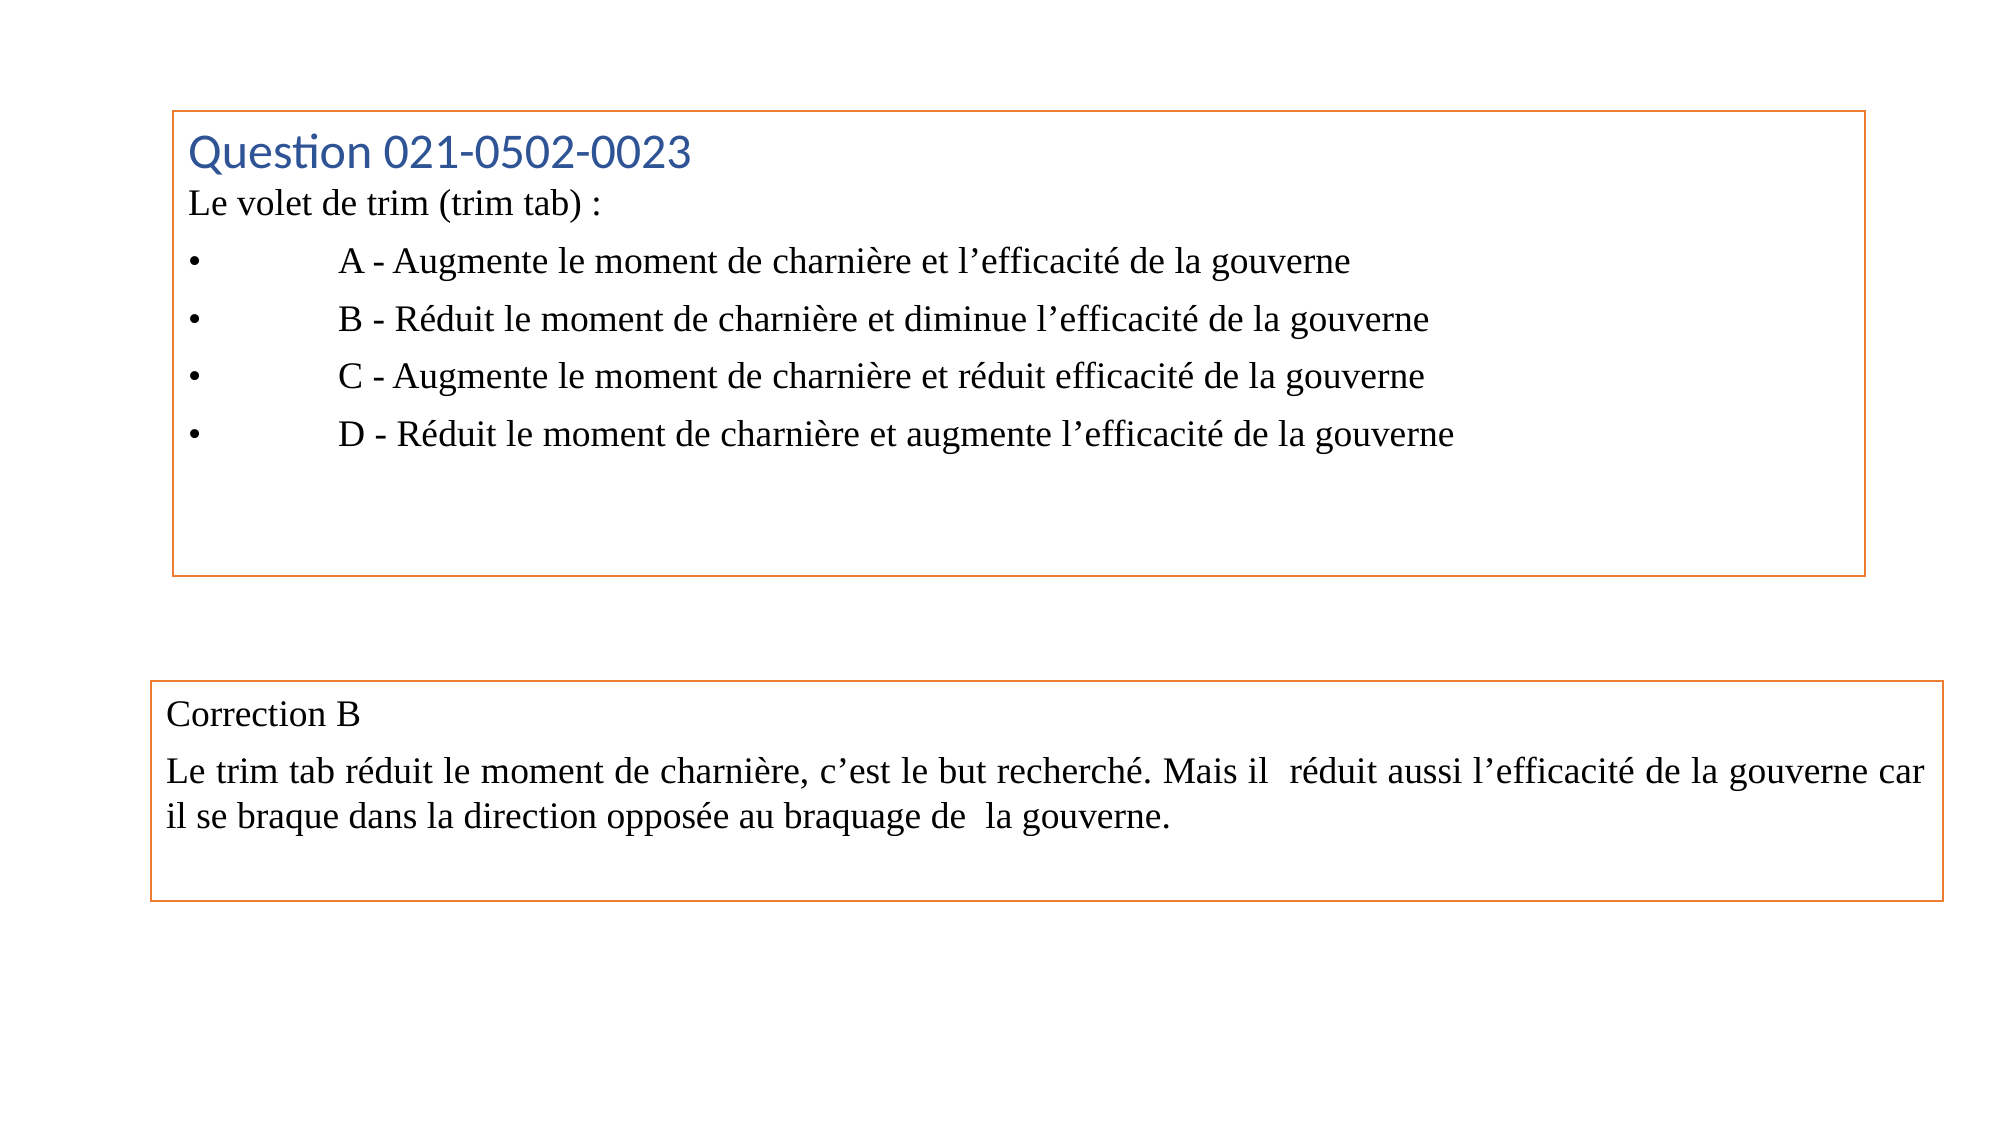

Question 021-0502-0023
Le volet de trim (trim tab) :
•	A - Augmente le moment de charnière et l’efficacité de la gouverne
•	B - Réduit le moment de charnière et diminue l’efficacité de la gouverne
•	C - Augmente le moment de charnière et réduit efficacité de la gouverne
•	D - Réduit le moment de charnière et augmente l’efficacité de la gouverne

Correction B
Le trim tab réduit le moment de charnière, c’est le but recherché. Mais il  réduit aussi l’efficacité de la gouverne car il se braque dans la direction opposée au braquage de  la gouverne.